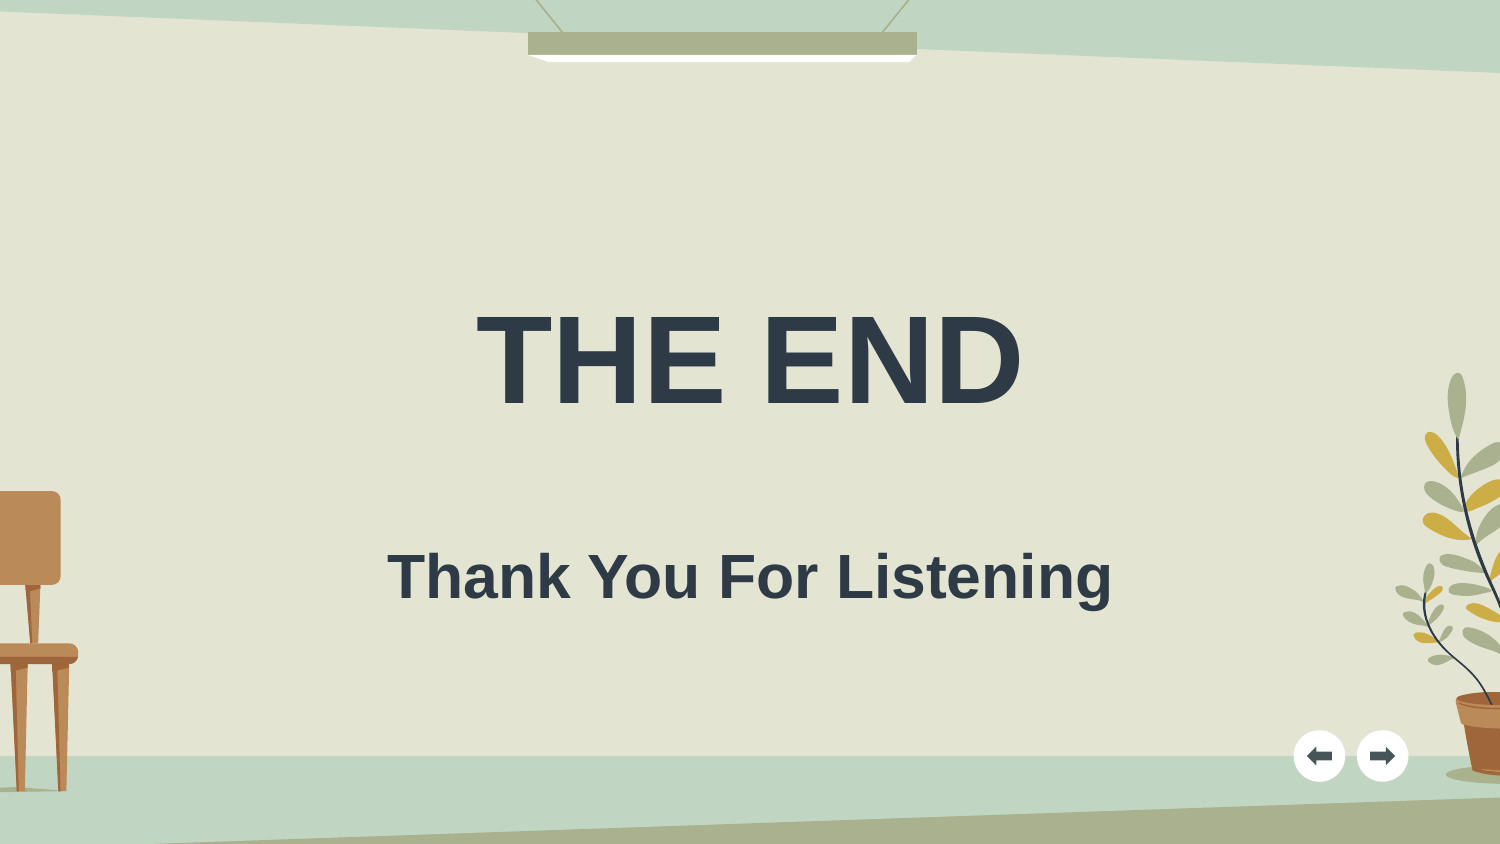

THE END
# Thank You For Listening